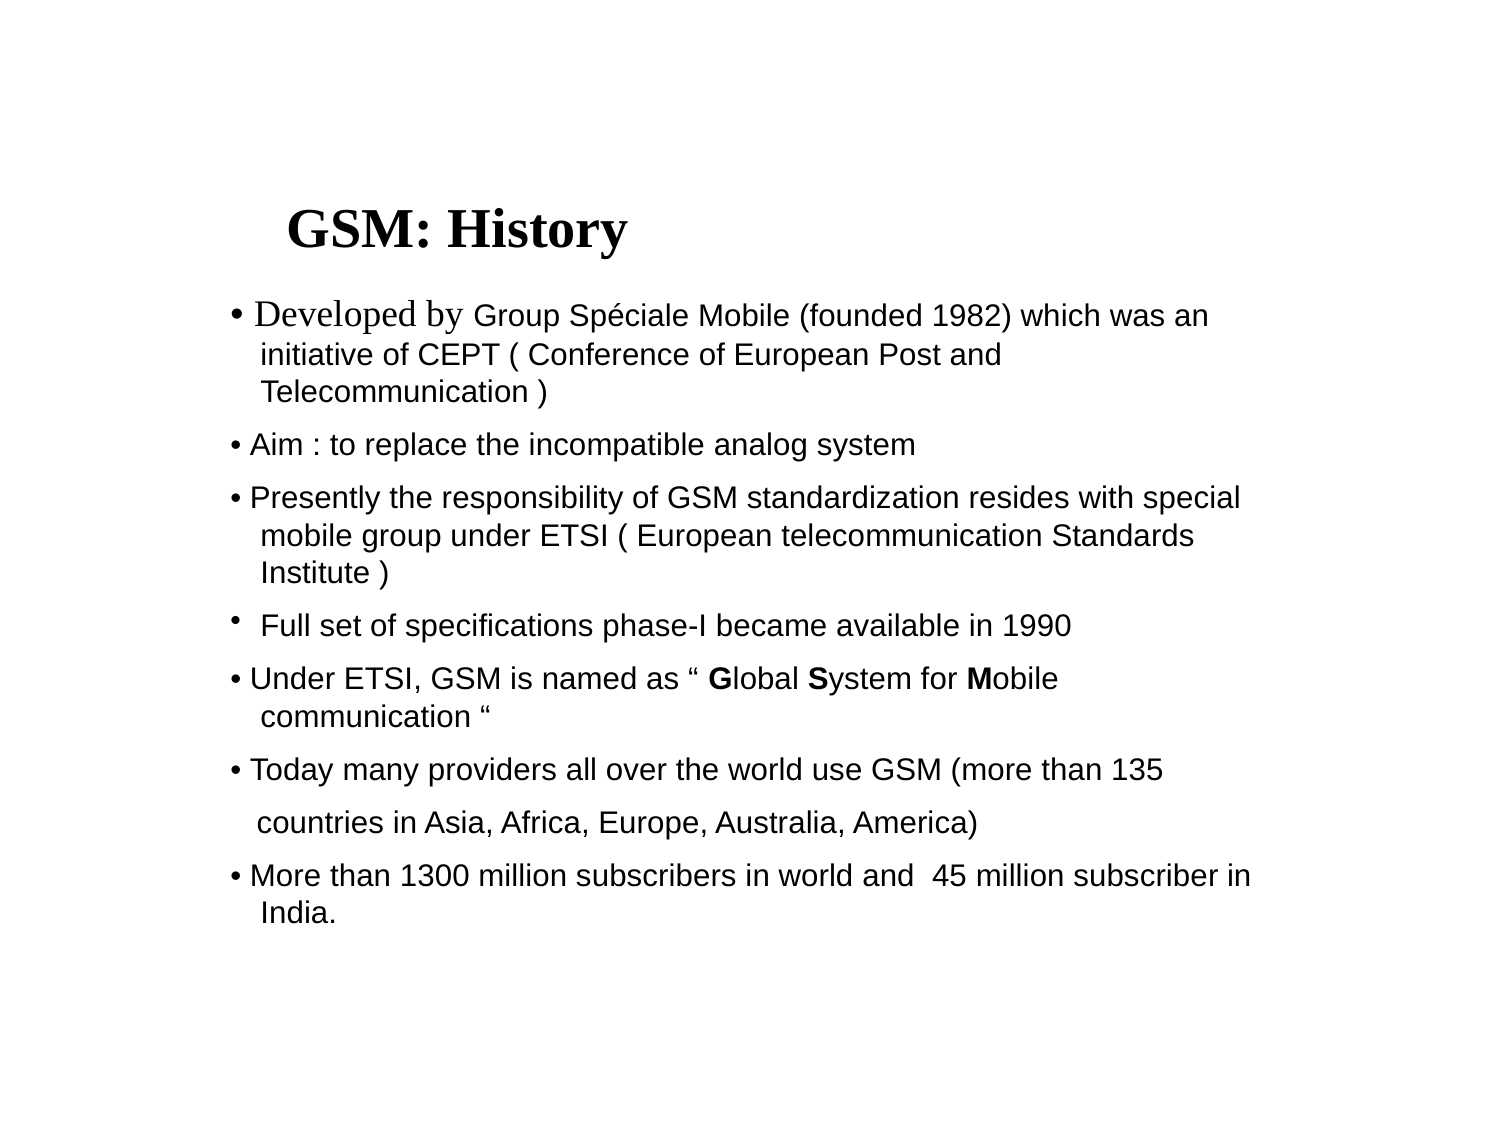

# GSM: History
• Developed by Group Spéciale Mobile (founded 1982) which was an    initiative of CEPT ( Conference of European Post and Telecommunication )
• Aim : to replace the incompatible analog system
• Presently the responsibility of GSM standardization resides with special mobile group under ETSI ( European telecommunication Standards Institute )
Full set of specifications phase-I became available in 1990
• Under ETSI, GSM is named as “ Global System for Mobile communication “
• Today many providers all over the world use GSM (more than 135
   countries in Asia, Africa, Europe, Australia, America)
• More than 1300 million subscribers in world and  45 million subscriber in India.